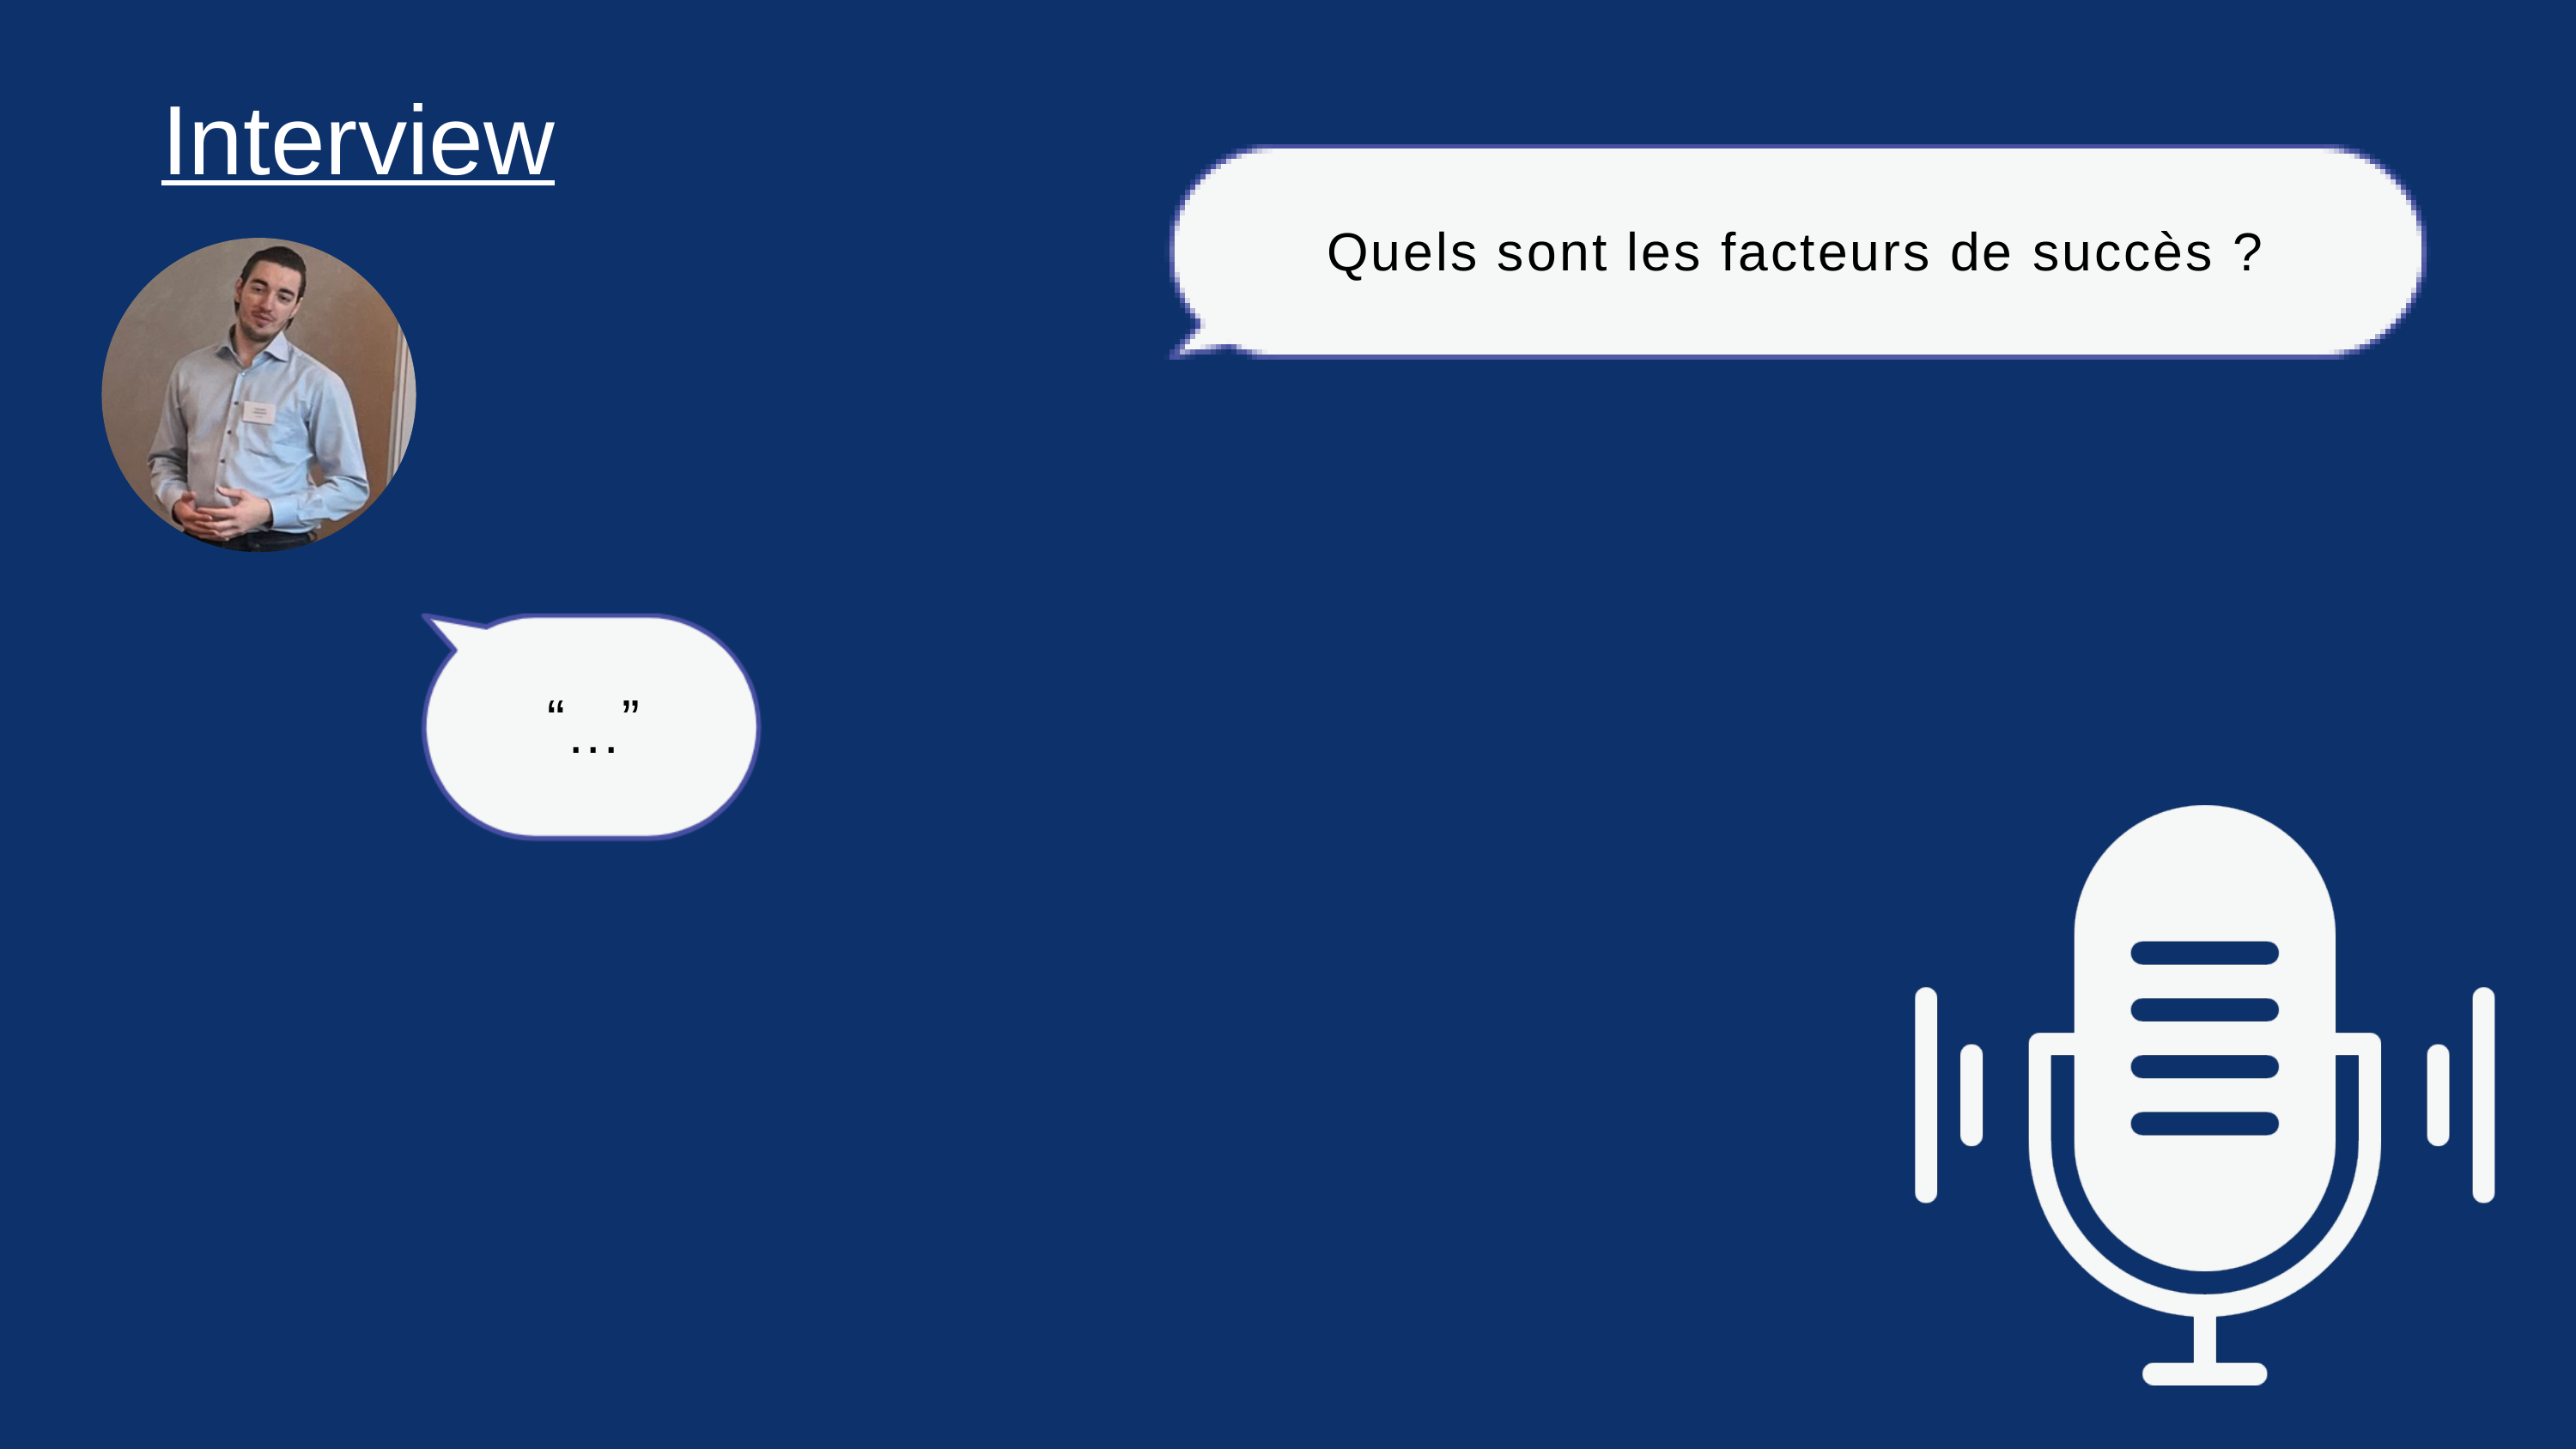

Interview

“  ”
...

Quels sont les facteurs de succès ?